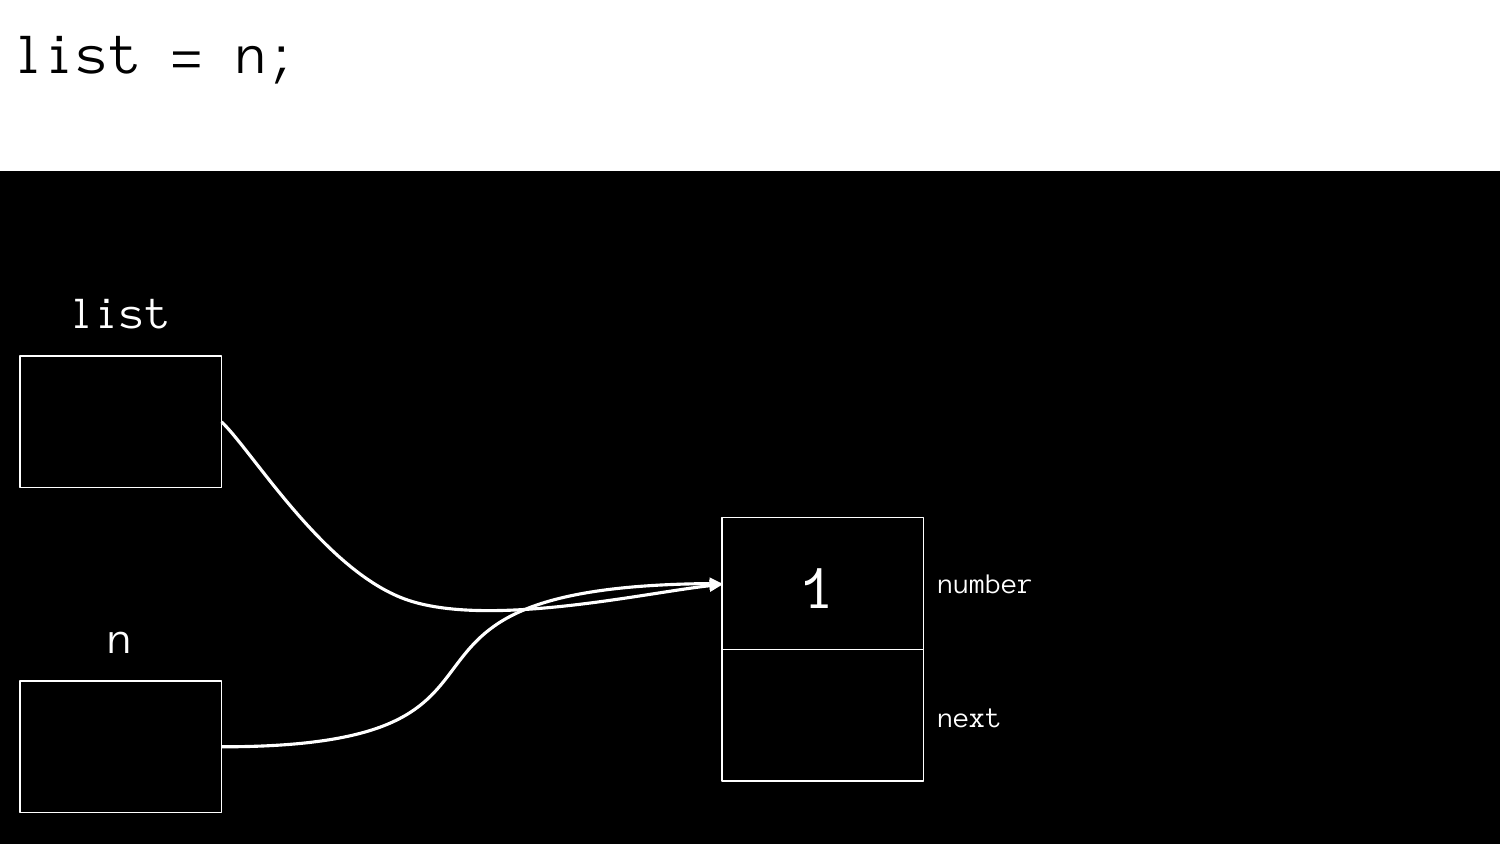

list = n;
list

1
number
n

next